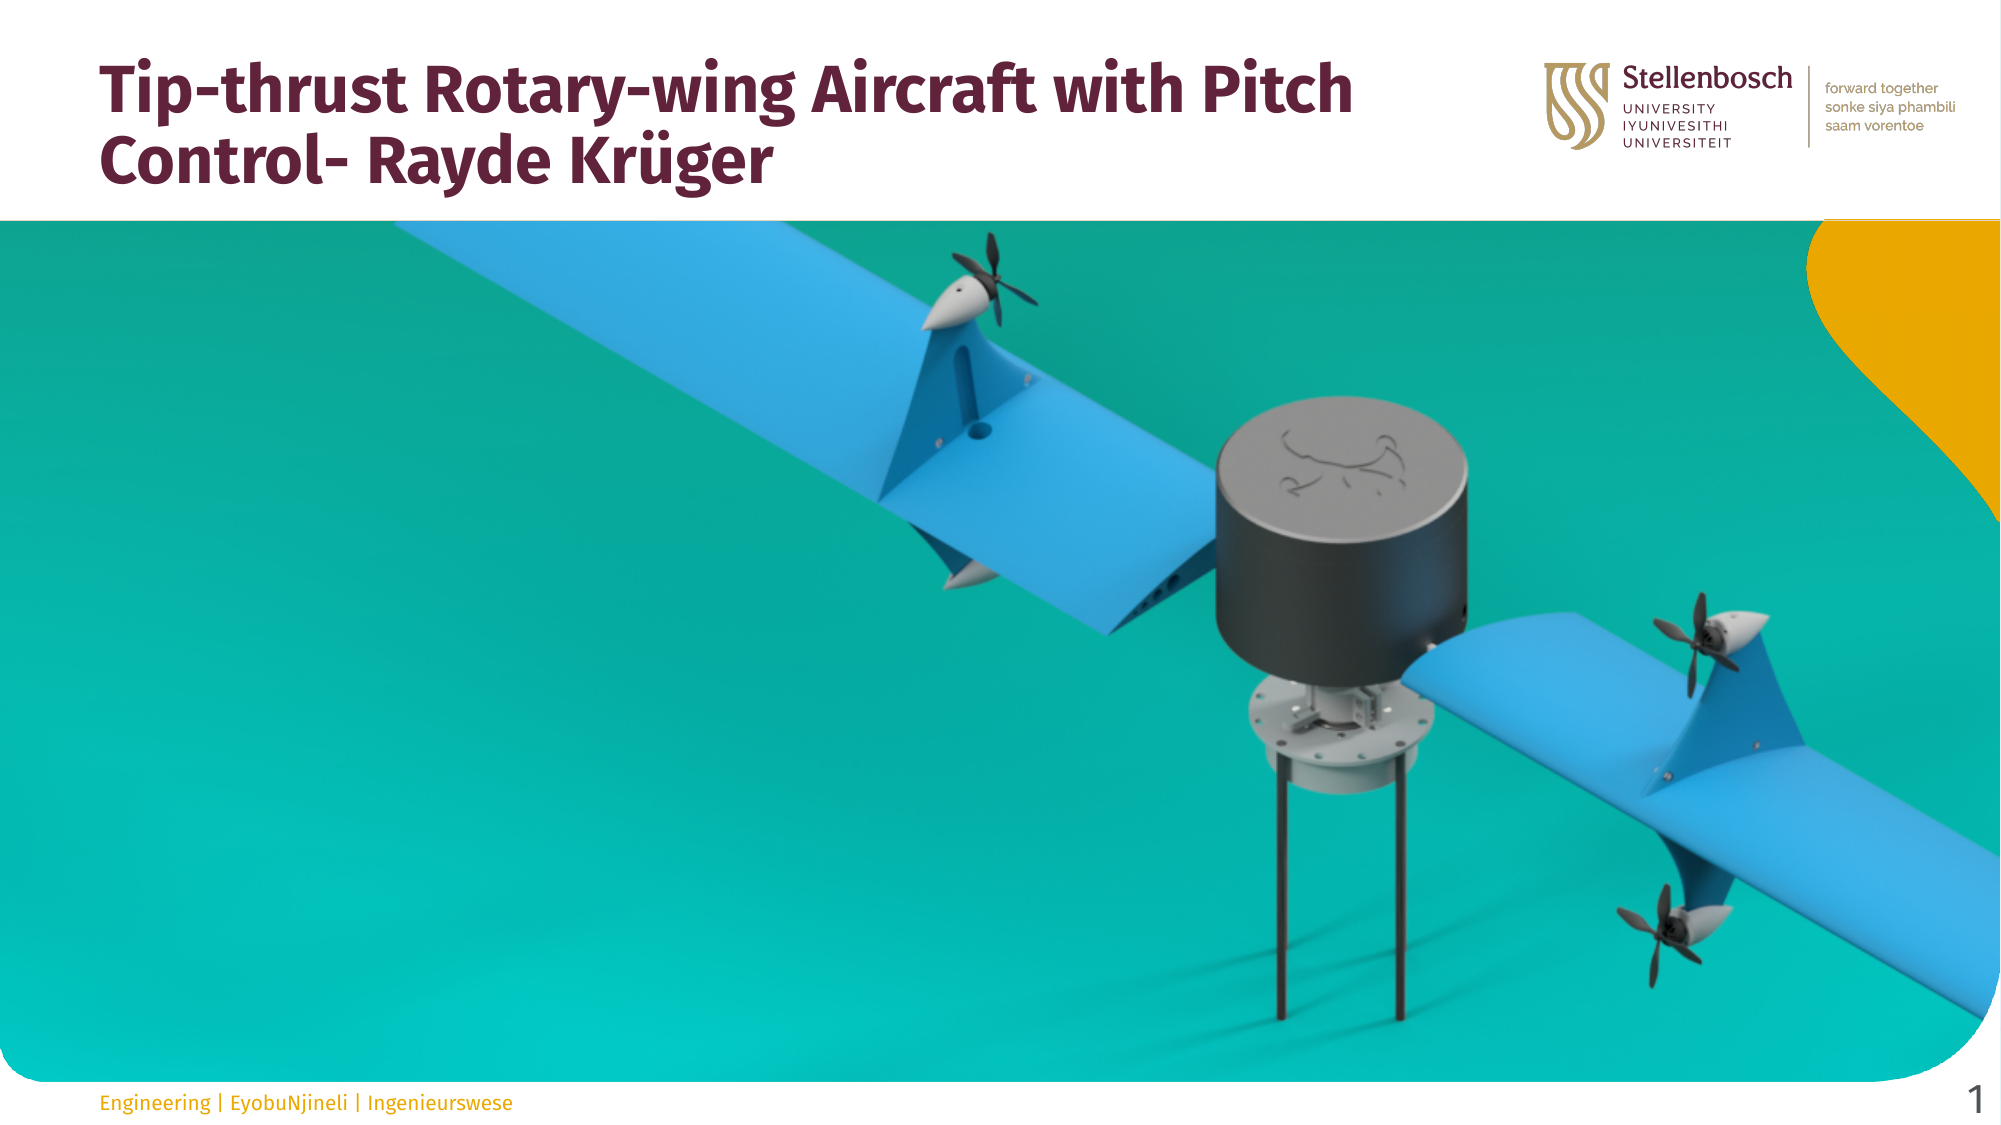

# Tip-thrust Rotary-wing Aircraft with Pitch Control- Rayde Krüger
1